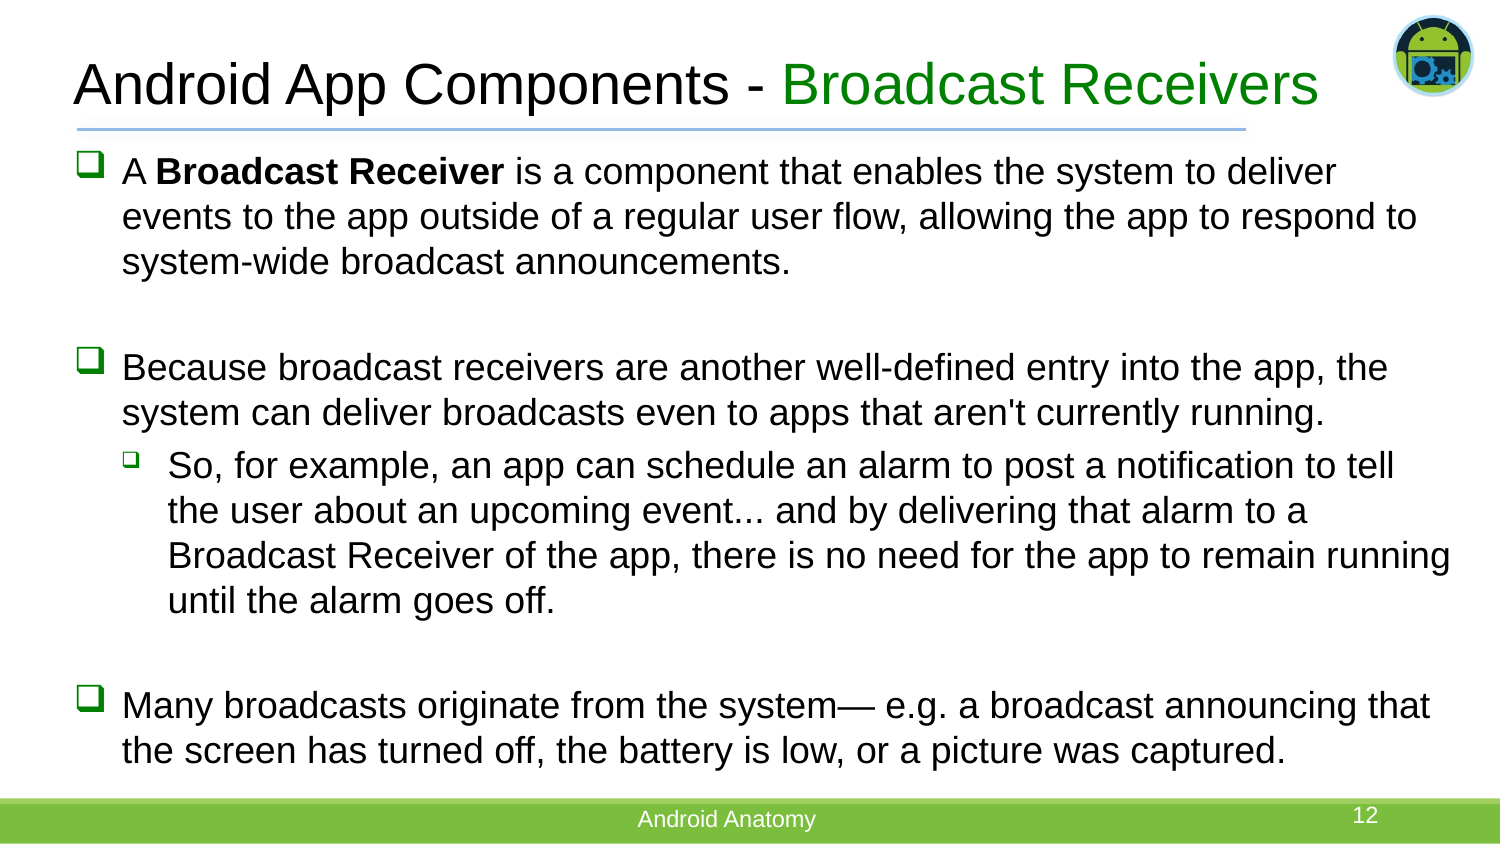

# Android App Components - Broadcast Receivers
A Broadcast Receiver is a component that enables the system to deliver events to the app outside of a regular user flow, allowing the app to respond to system-wide broadcast announcements.

Because broadcast receivers are another well-defined entry into the app, the system can deliver broadcasts even to apps that aren't currently running.
So, for example, an app can schedule an alarm to post a notification to tell the user about an upcoming event... and by delivering that alarm to a Broadcast Receiver of the app, there is no need for the app to remain running until the alarm goes off.

Many broadcasts originate from the system— e.g. a broadcast announcing that the screen has turned off, the battery is low, or a picture was captured.

12
Android Anatomy